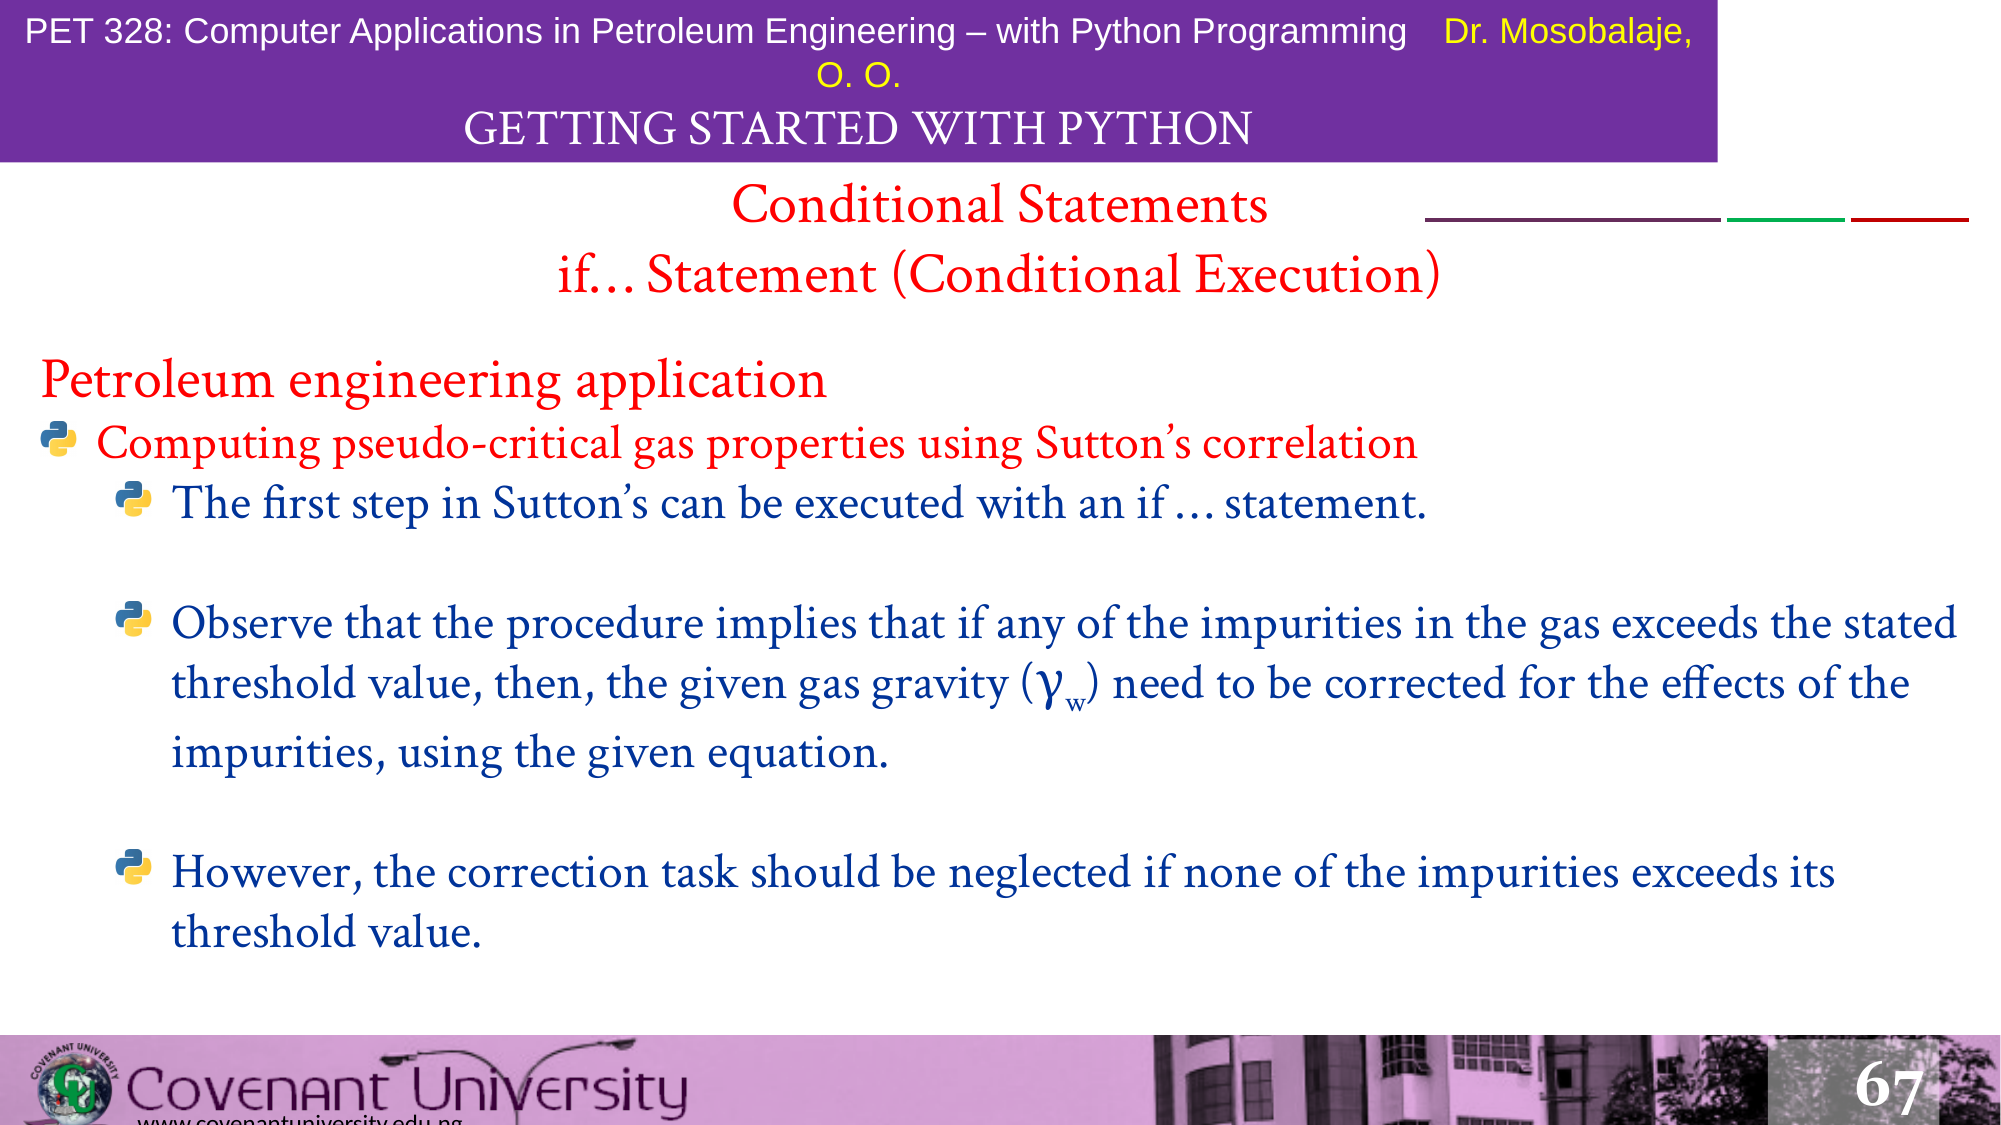

PET 328: Computer Applications in Petroleum Engineering – with Python Programming	Dr. Mosobalaje, O. O.
GETTING STARTED WITH PYTHON

Conditional Statements
if… Statement (Conditional Execution)
Petroleum engineering application
Computing pseudo-critical gas properties using Sutton’s correlation
The first step in Sutton’s can be executed with an if … statement.

Observe that the procedure implies that if any of the impurities in the gas exceeds the stated threshold value, then, the given gas gravity (γw) need to be corrected for the effects of the impurities, using the given equation.

However, the correction task should be neglected if none of the impurities exceeds its threshold value.